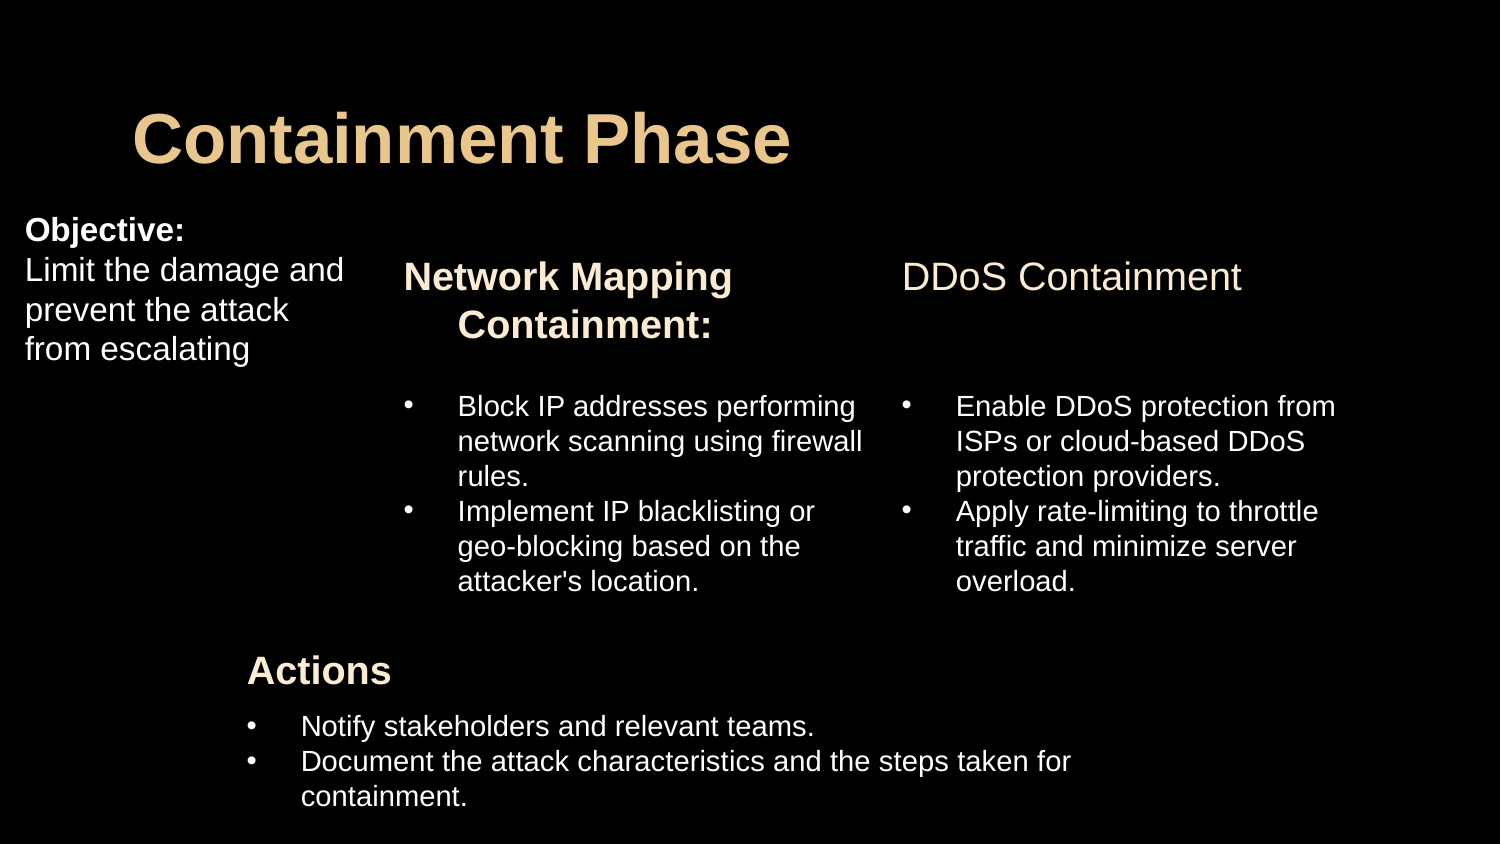

# Containment Phase
Objective:
Limit the damage and prevent the attack from escalating
Network Mapping Containment:
DDoS Containment
Enable DDoS protection from ISPs or cloud-based DDoS protection providers.
Apply rate-limiting to throttle traffic and minimize server overload.

Block IP addresses performing network scanning using firewall rules.
Implement IP blacklisting or geo-blocking based on the attacker's location.
Actions
Notify stakeholders and relevant teams.
Document the attack characteristics and the steps taken for containment.